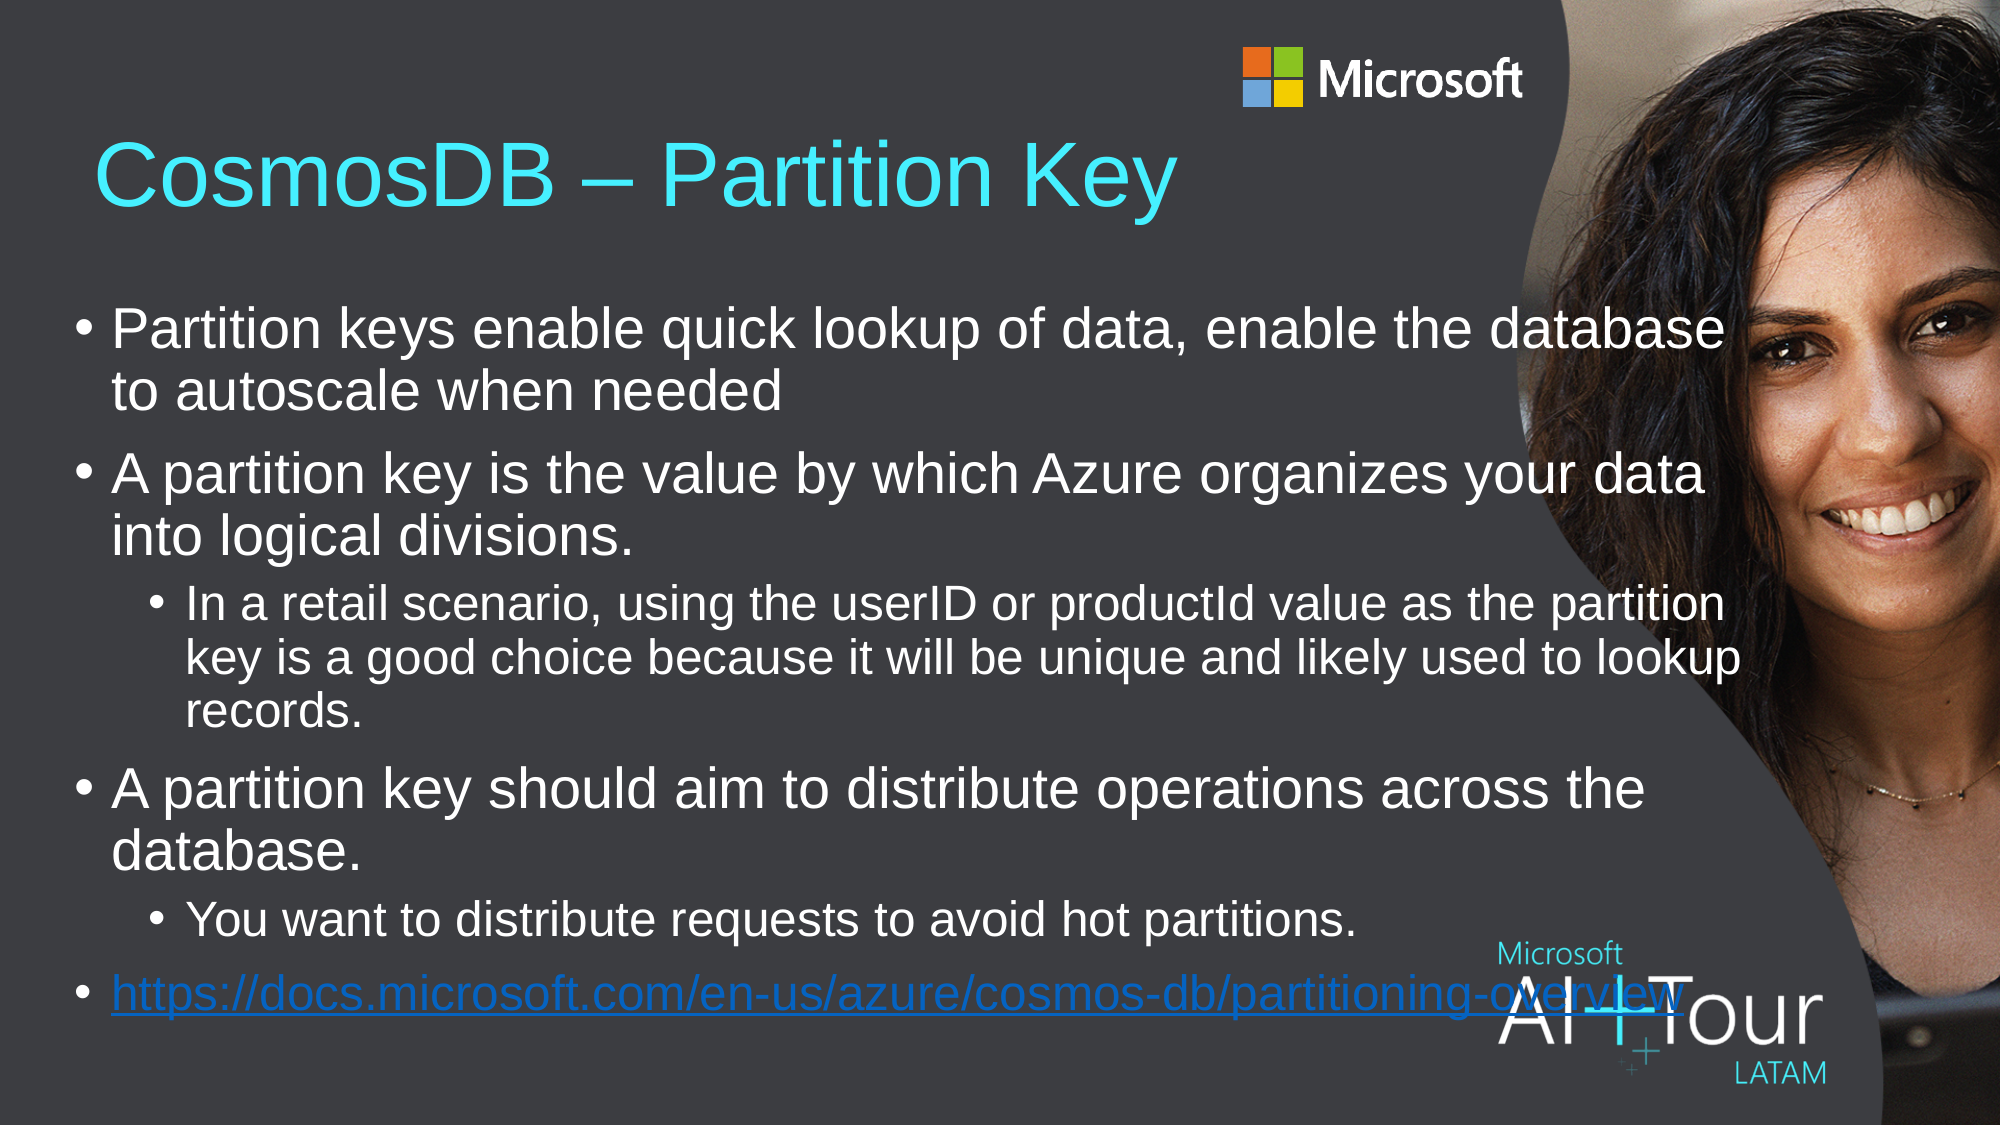

# CosmosDB – Partition Key
Partition keys enable quick lookup of data, enable the database to autoscale when needed
A partition key is the value by which Azure organizes your data into logical divisions.
In a retail scenario, using the userID or productId value as the partition key is a good choice because it will be unique and likely used to lookup records.
A partition key should aim to distribute operations across the database.
You want to distribute requests to avoid hot partitions.
https://docs.microsoft.com/en-us/azure/cosmos-db/partitioning-overview